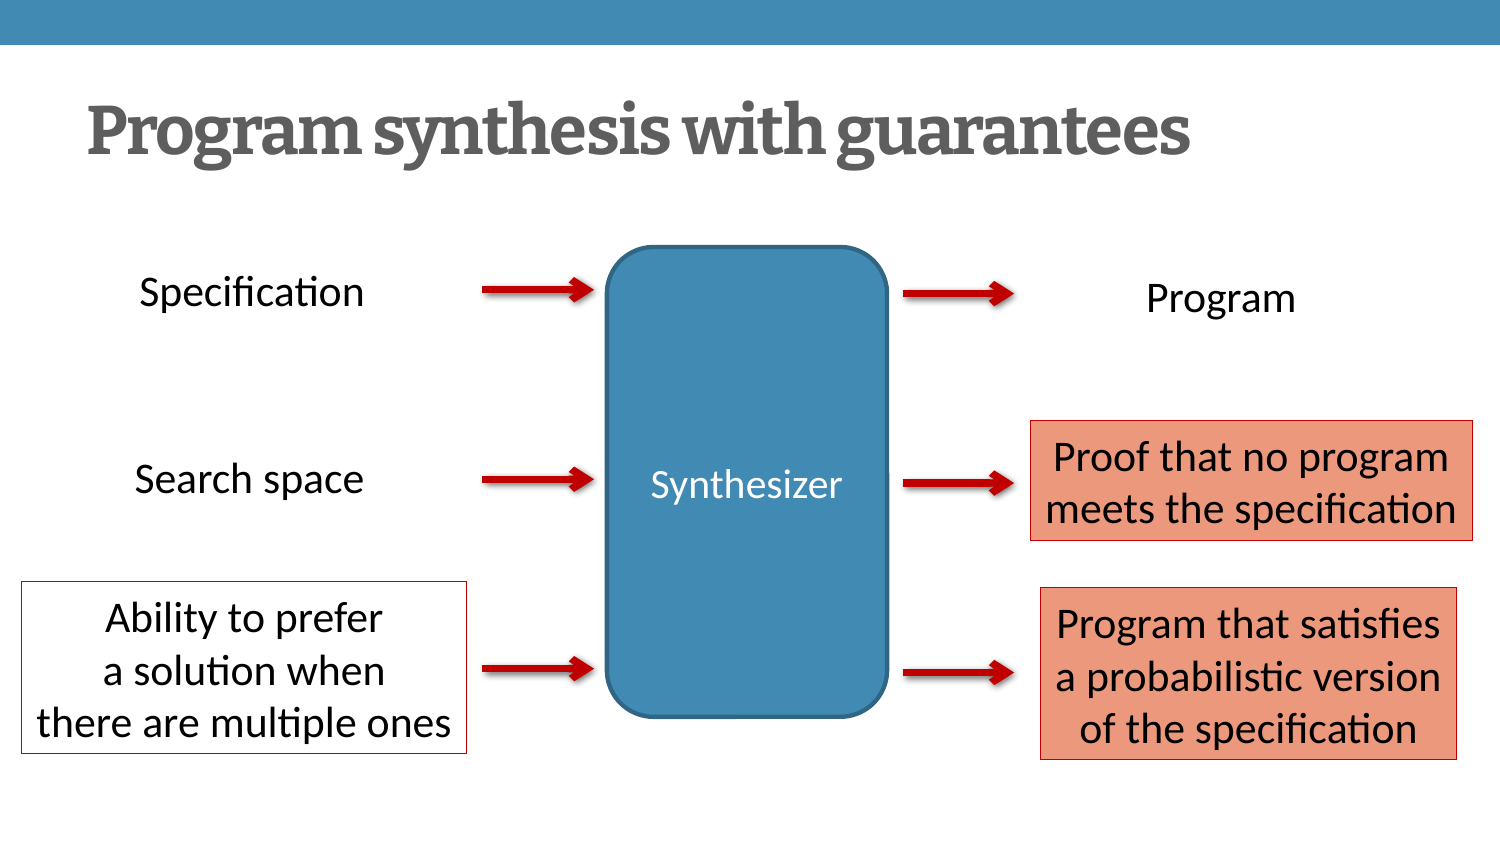

# Program synthesis with guarantees

Synthesizer
Specification
Program
Proof that no program
meets the specification
Search space
Ability to prefer
a solution when
there are multiple ones
Program that satisfies
a probabilistic version
of the specification